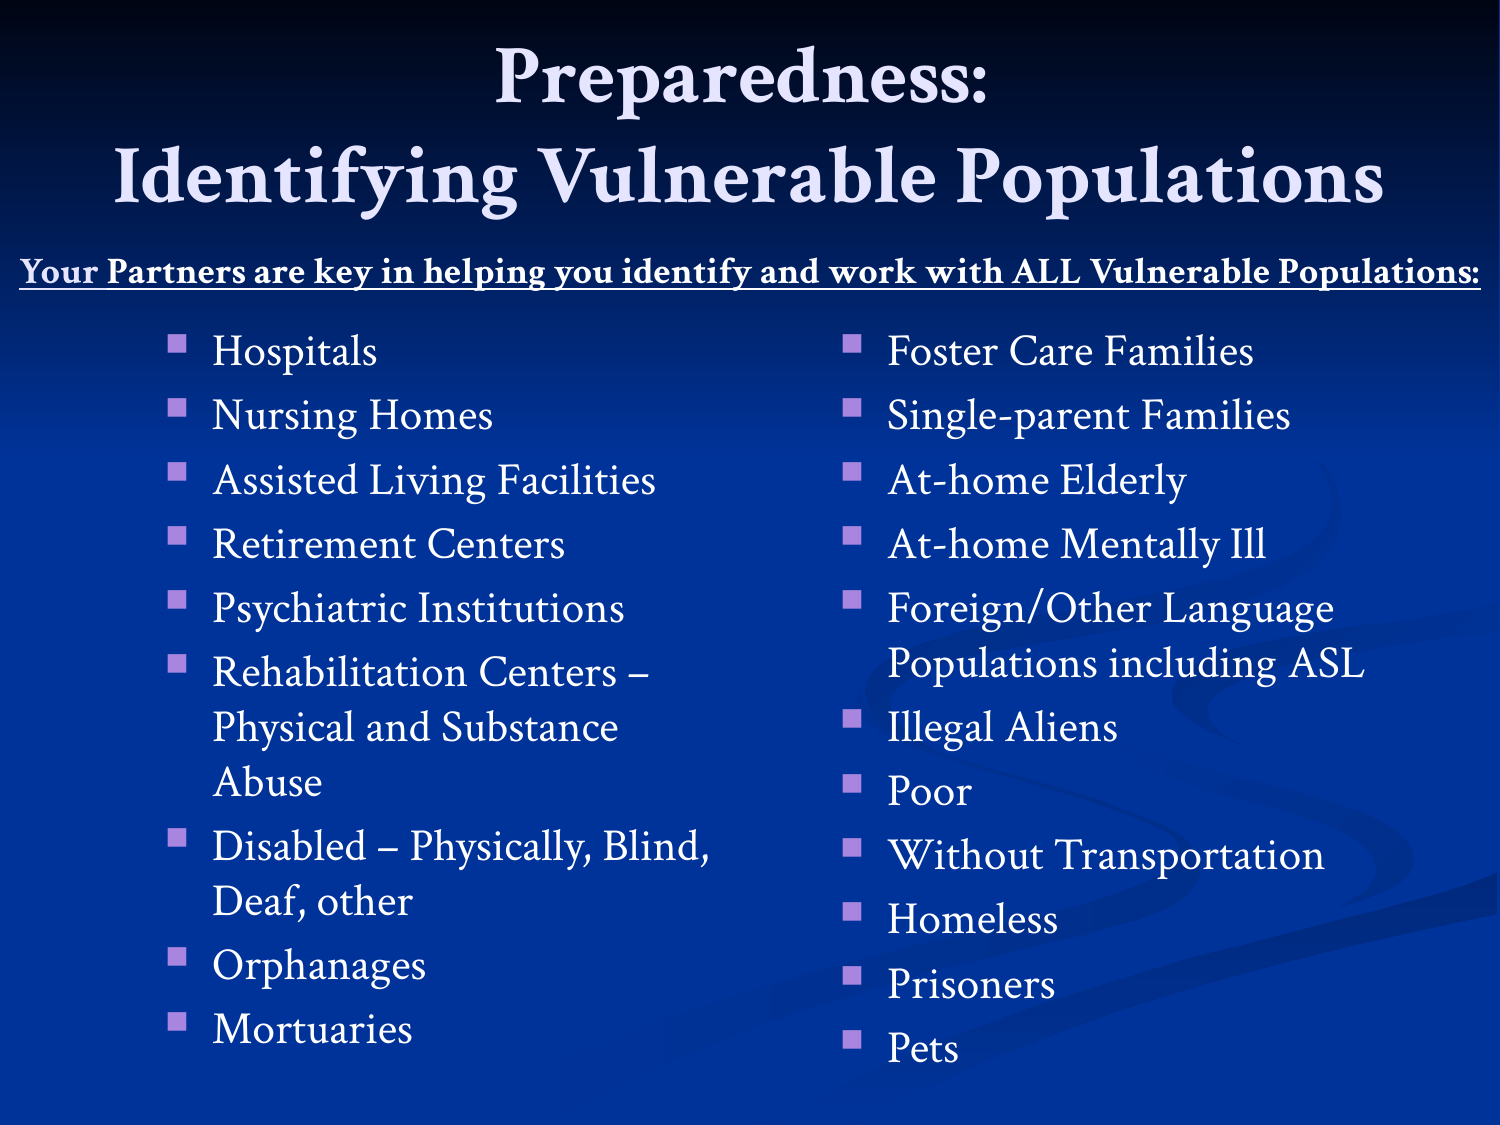

# Preparedness: Identifying Vulnerable Populations
Your Partners are key in helping you identify and work with ALL Vulnerable Populations:
Hospitals
Nursing Homes
Assisted Living Facilities
Retirement Centers
Psychiatric Institutions
Rehabilitation Centers – Physical and Substance Abuse
Disabled – Physically, Blind, Deaf, other
Orphanages
Mortuaries

Foster Care Families
Single-parent Families
At-home Elderly
At-home Mentally Ill
Foreign/Other Language Populations including ASL
Illegal Aliens
Poor
Without Transportation
Homeless
Prisoners
Pets